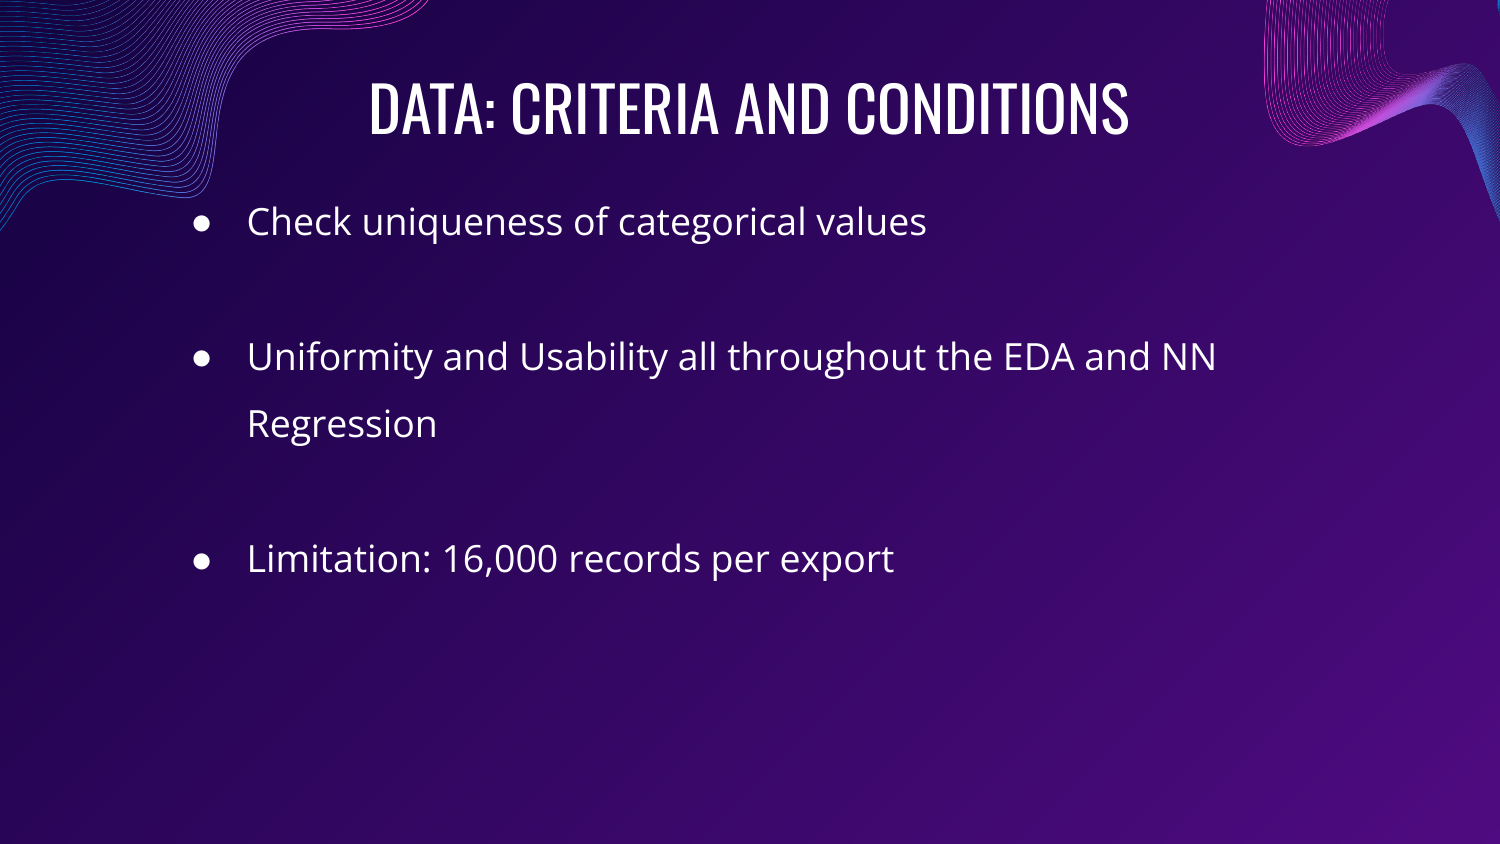

# DATA: CRITERIA AND CONDITIONS
Check uniqueness of categorical values

Uniformity and Usability all throughout the EDA and NN Regression

Limitation: 16,000 records per export